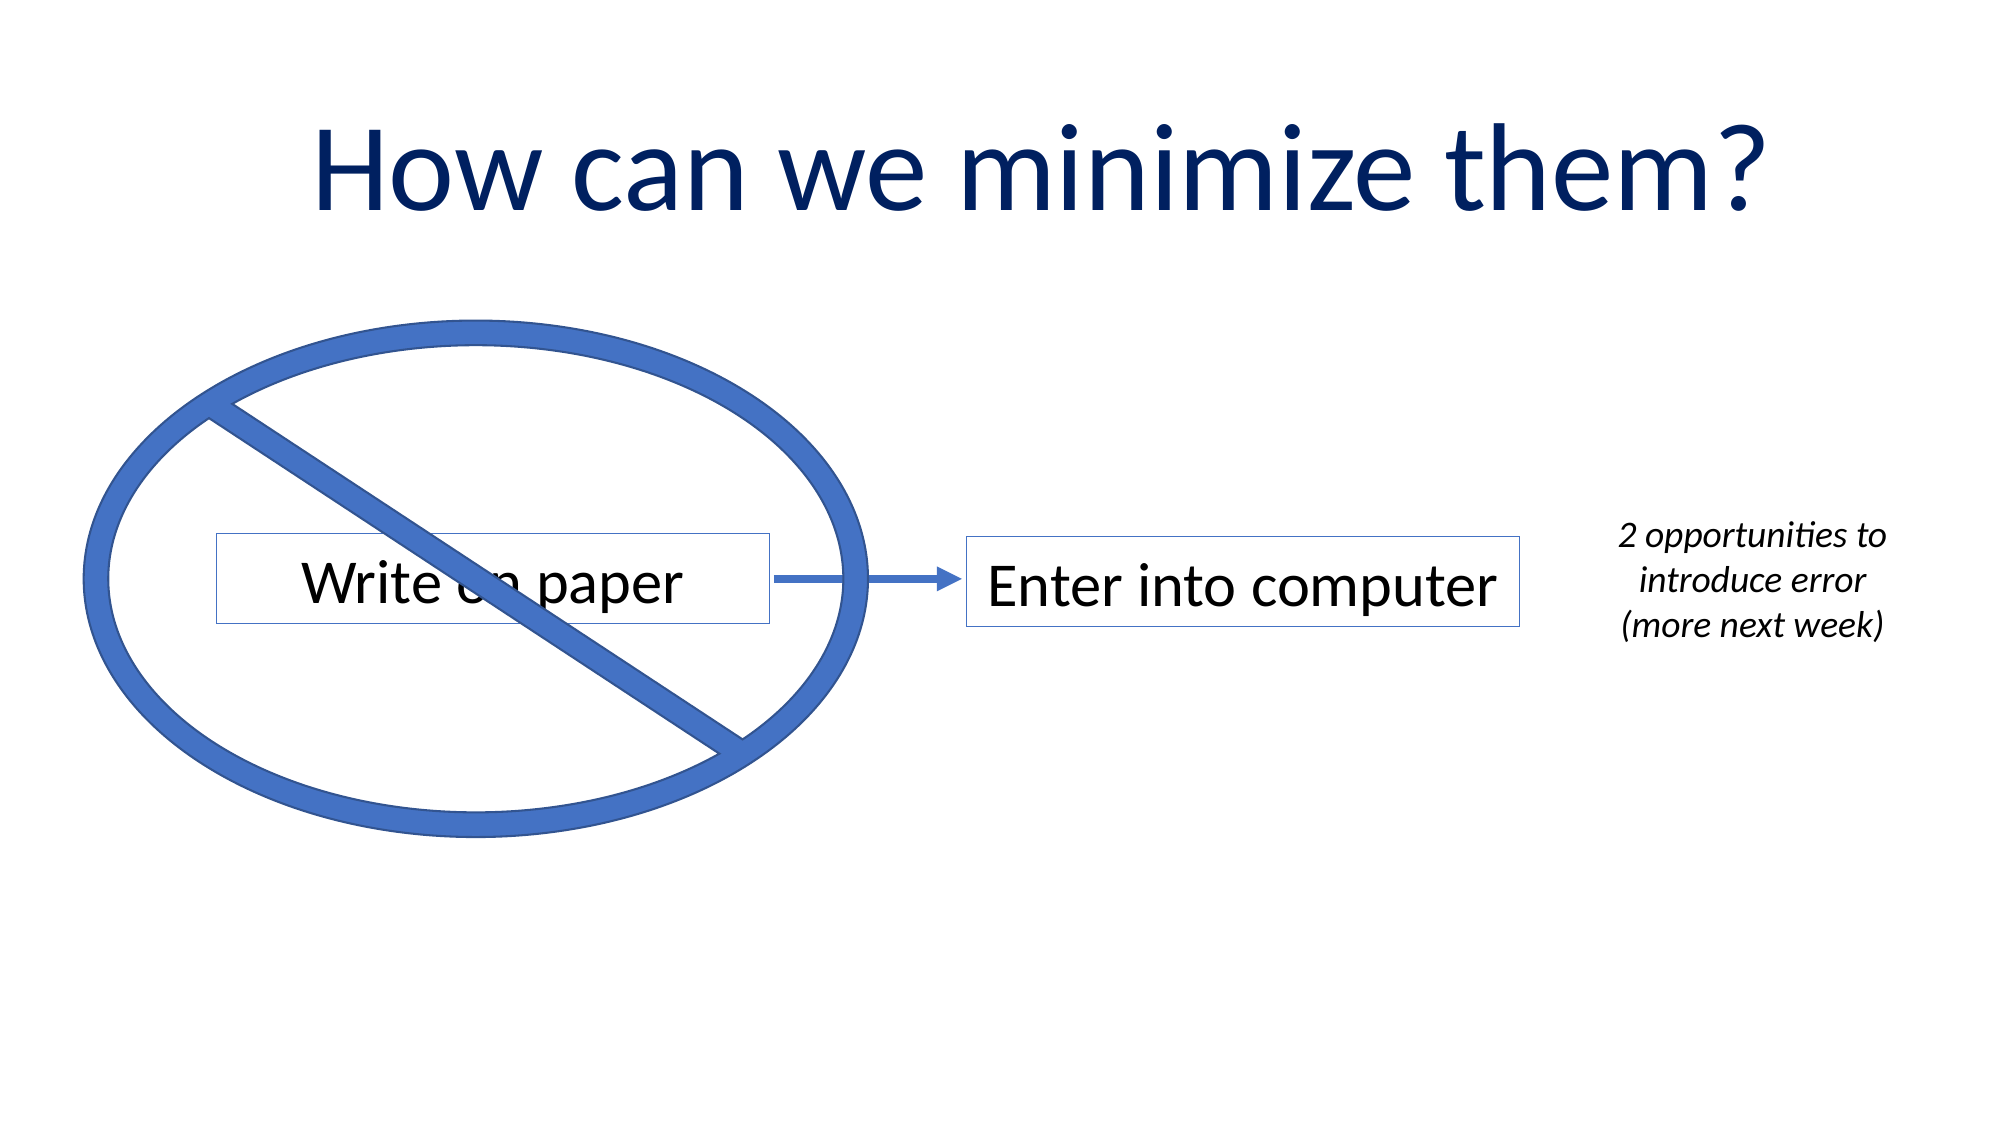

How can we minimize them?

2 opportunities to introduce error
(more next week)
Write on paper
Enter into computer